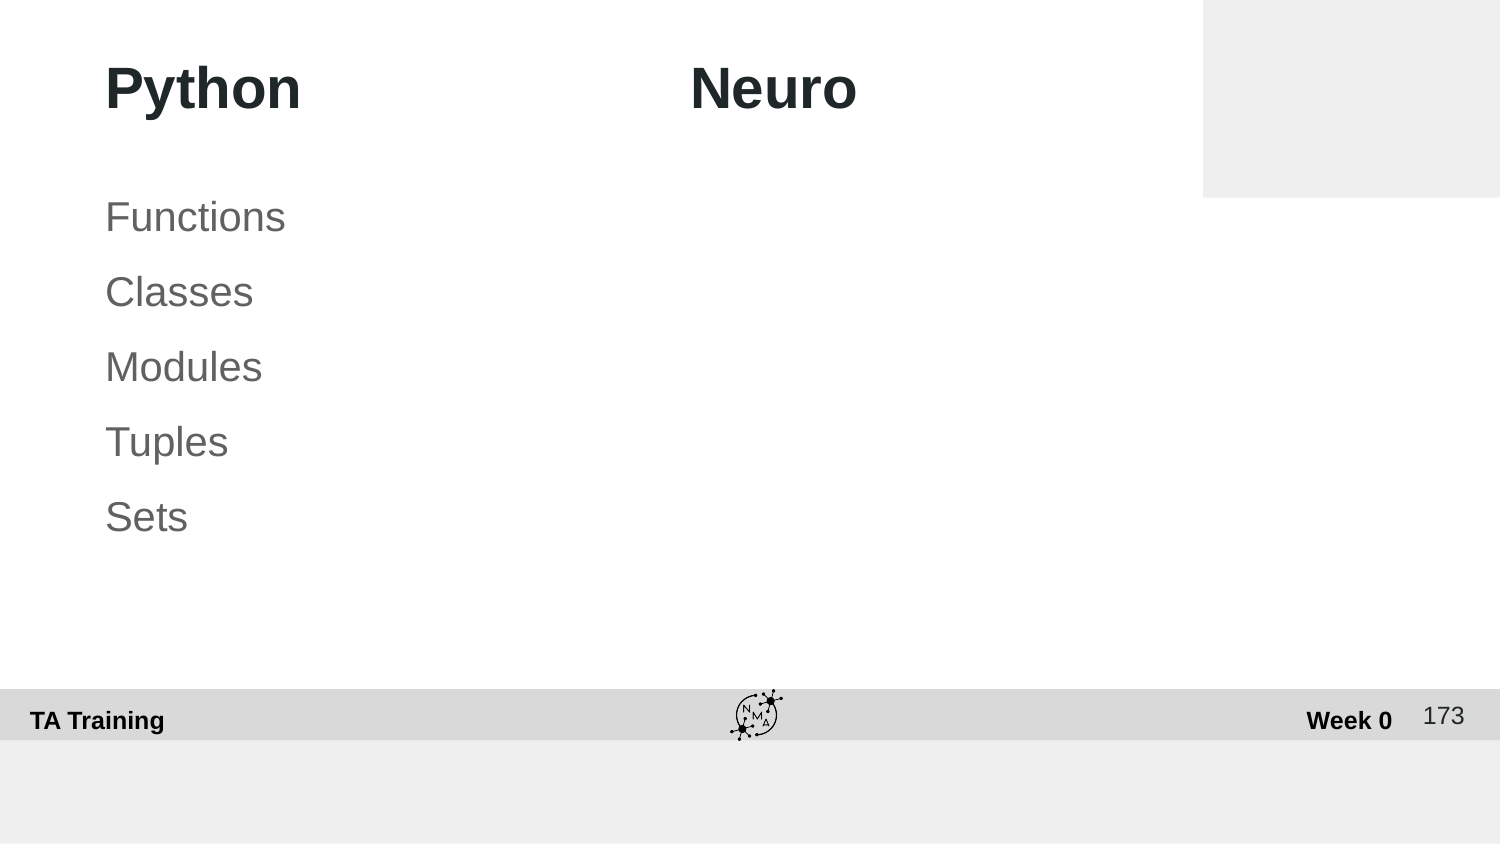

# Python
Neuro
Functions
Classes
Modules
Tuples
Sets

173